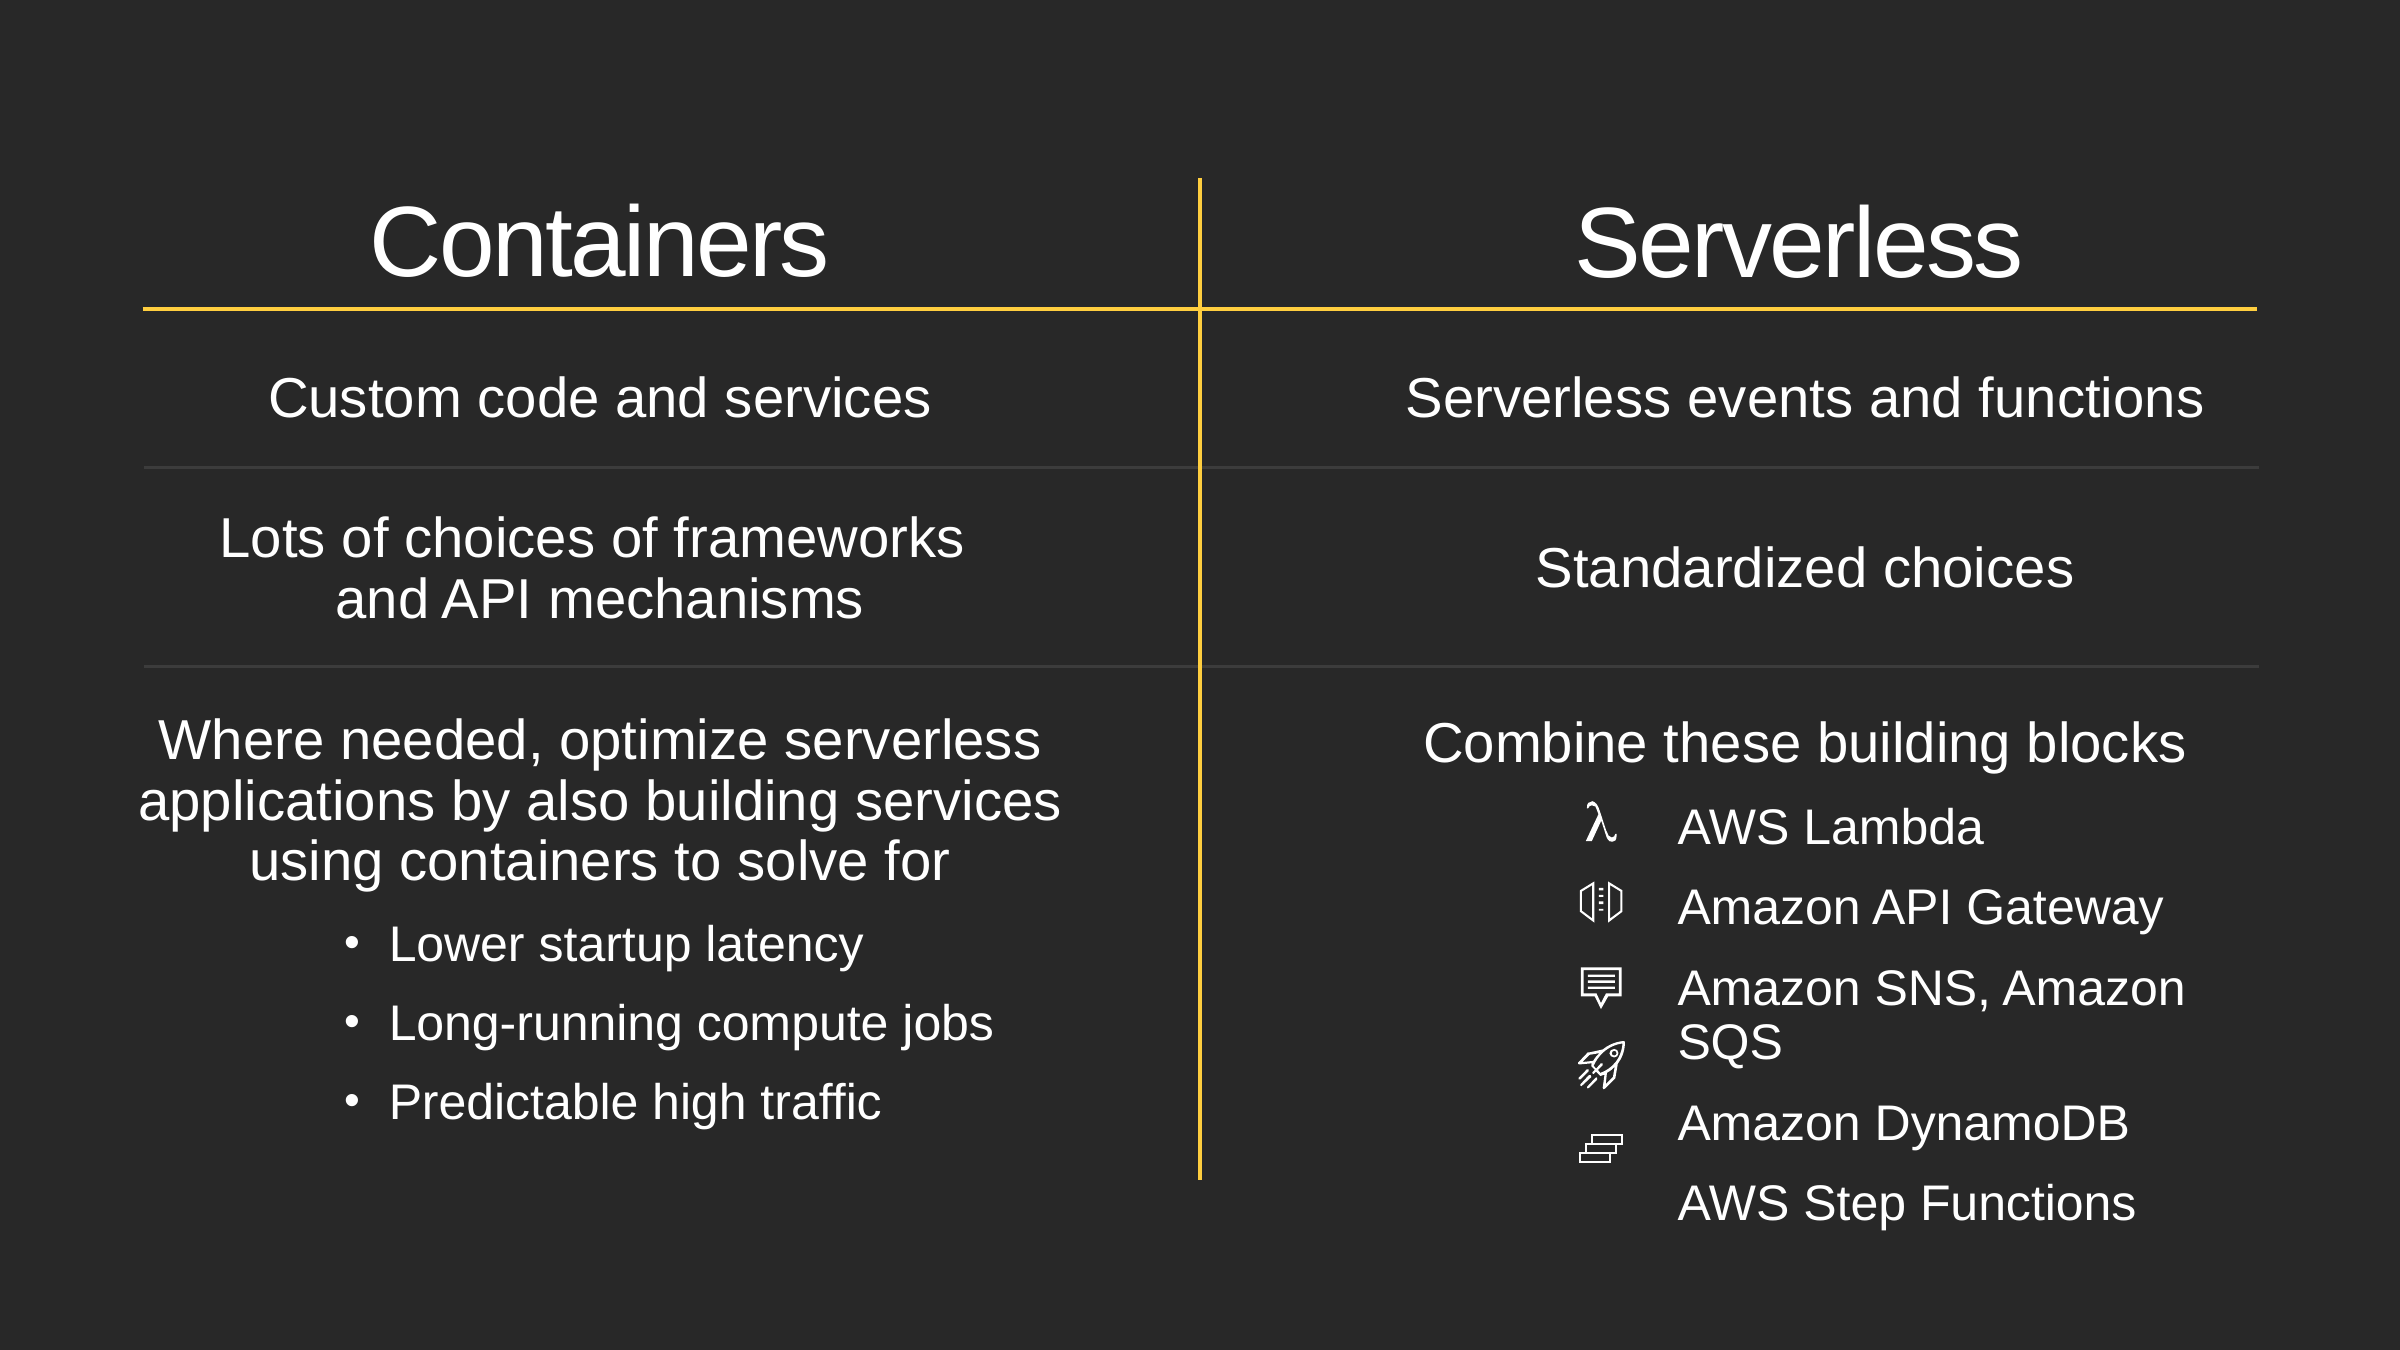

Containers
Serverless
Custom code and services
Lots of choices of frameworks
and API mechanisms
Where needed, optimize serverless applications by also building services using containers to solve for
Lower startup latency
Long-running compute jobs
Predictable high traffic
Serverless events and functions
Standardized choices
Combine these building blocks
AWS Lambda
Amazon API Gateway
Amazon SNS, Amazon SQS
Amazon DynamoDB
AWS Step Functions